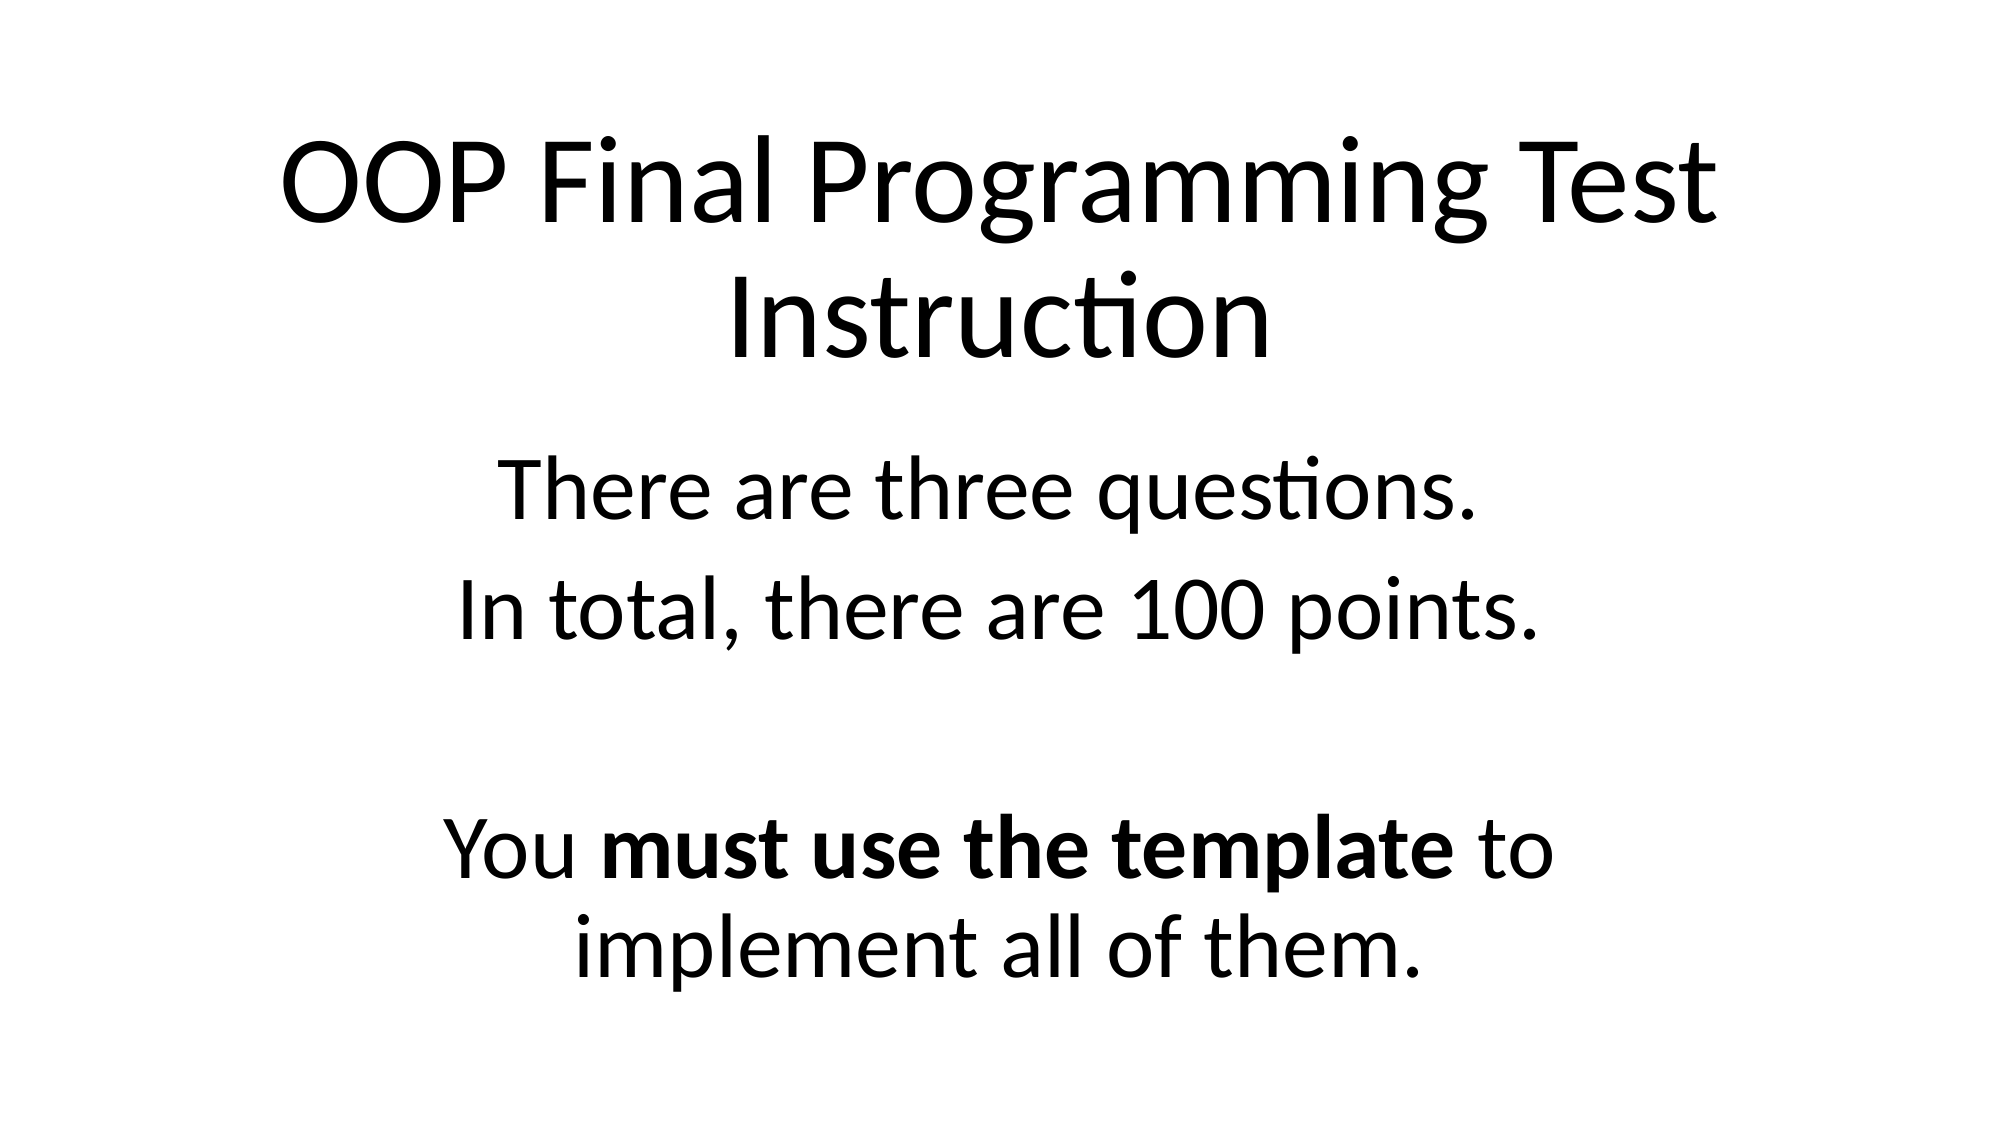

# OOP Final Programming Test Instruction
There are three questions.
In total, there are 100 points.

You must use the template to implement all of them.